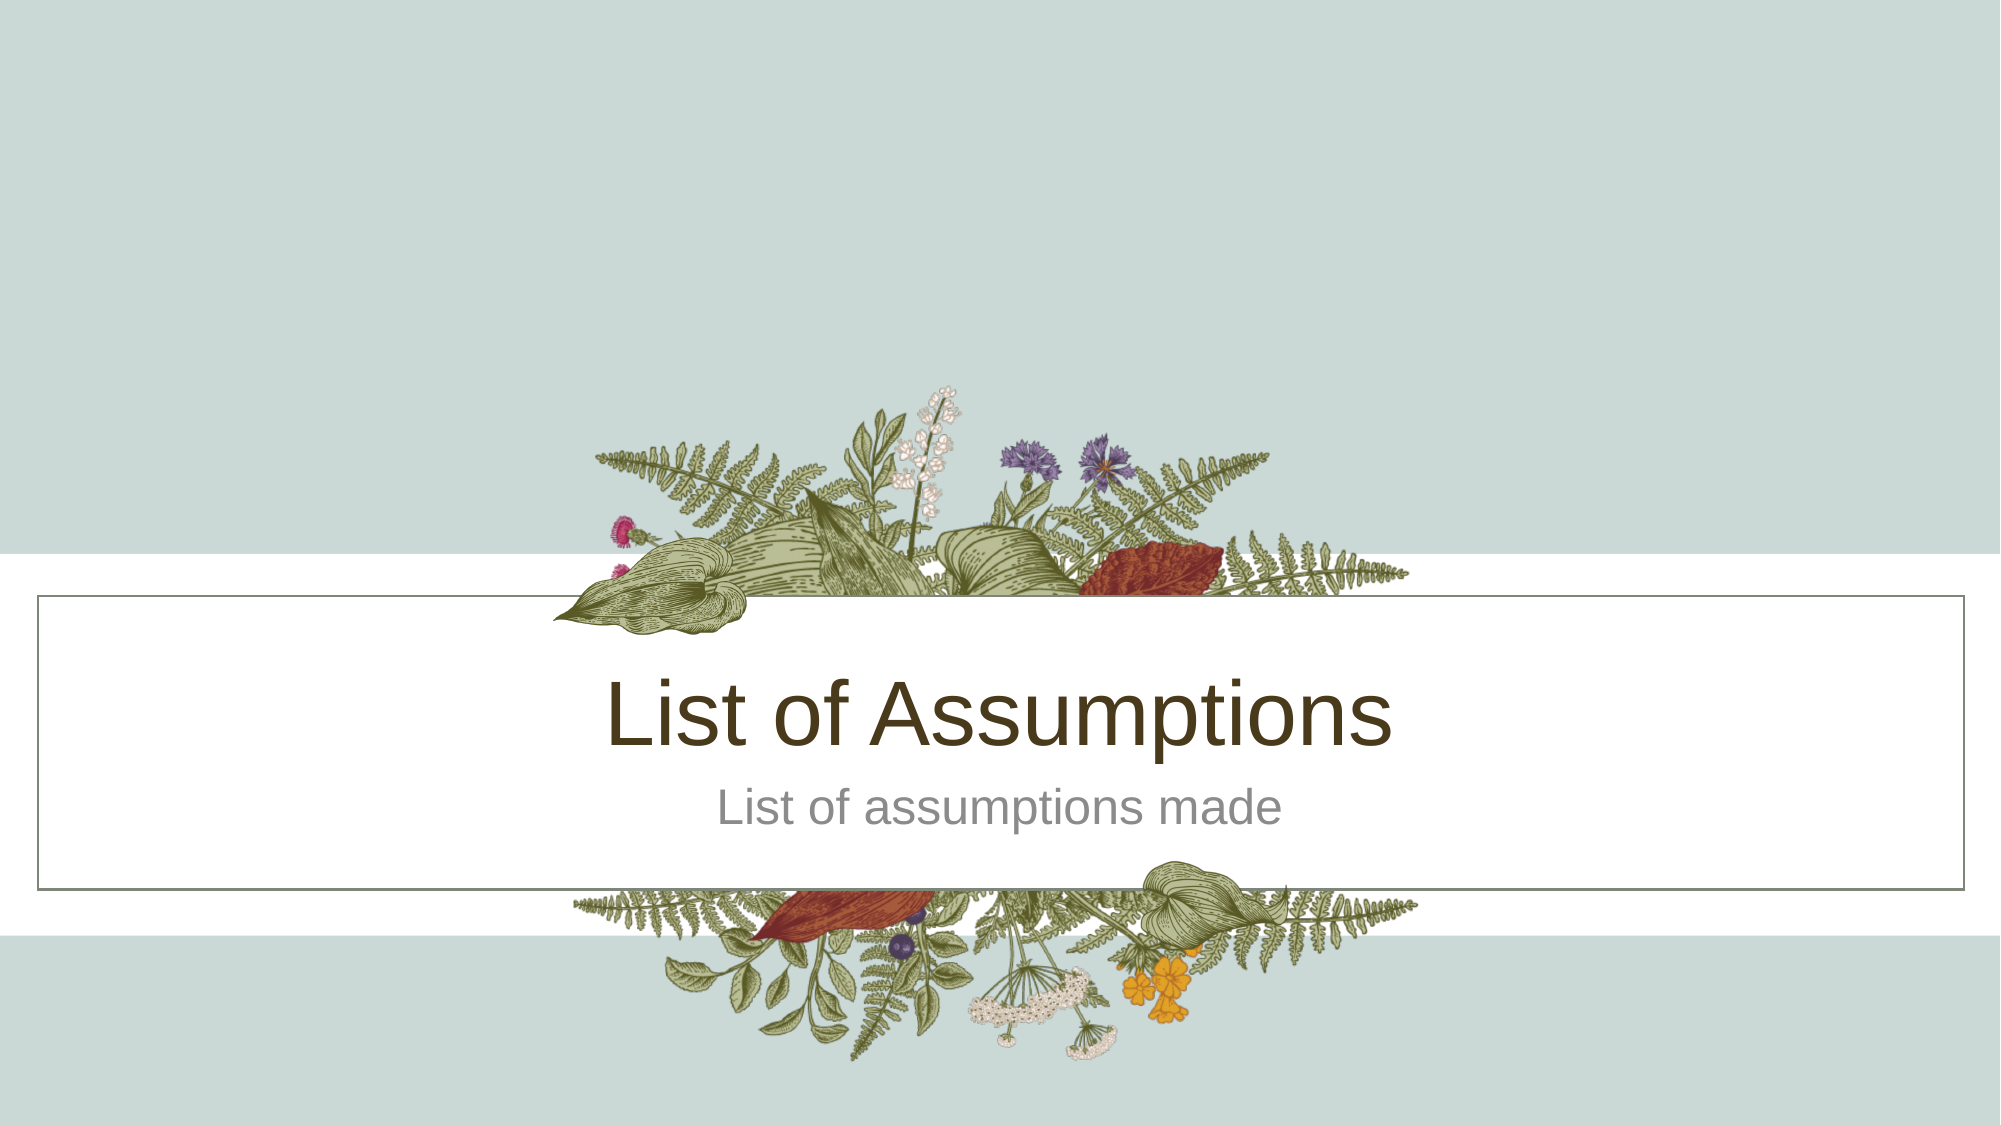

# List of Assumptions
List of assumptions made